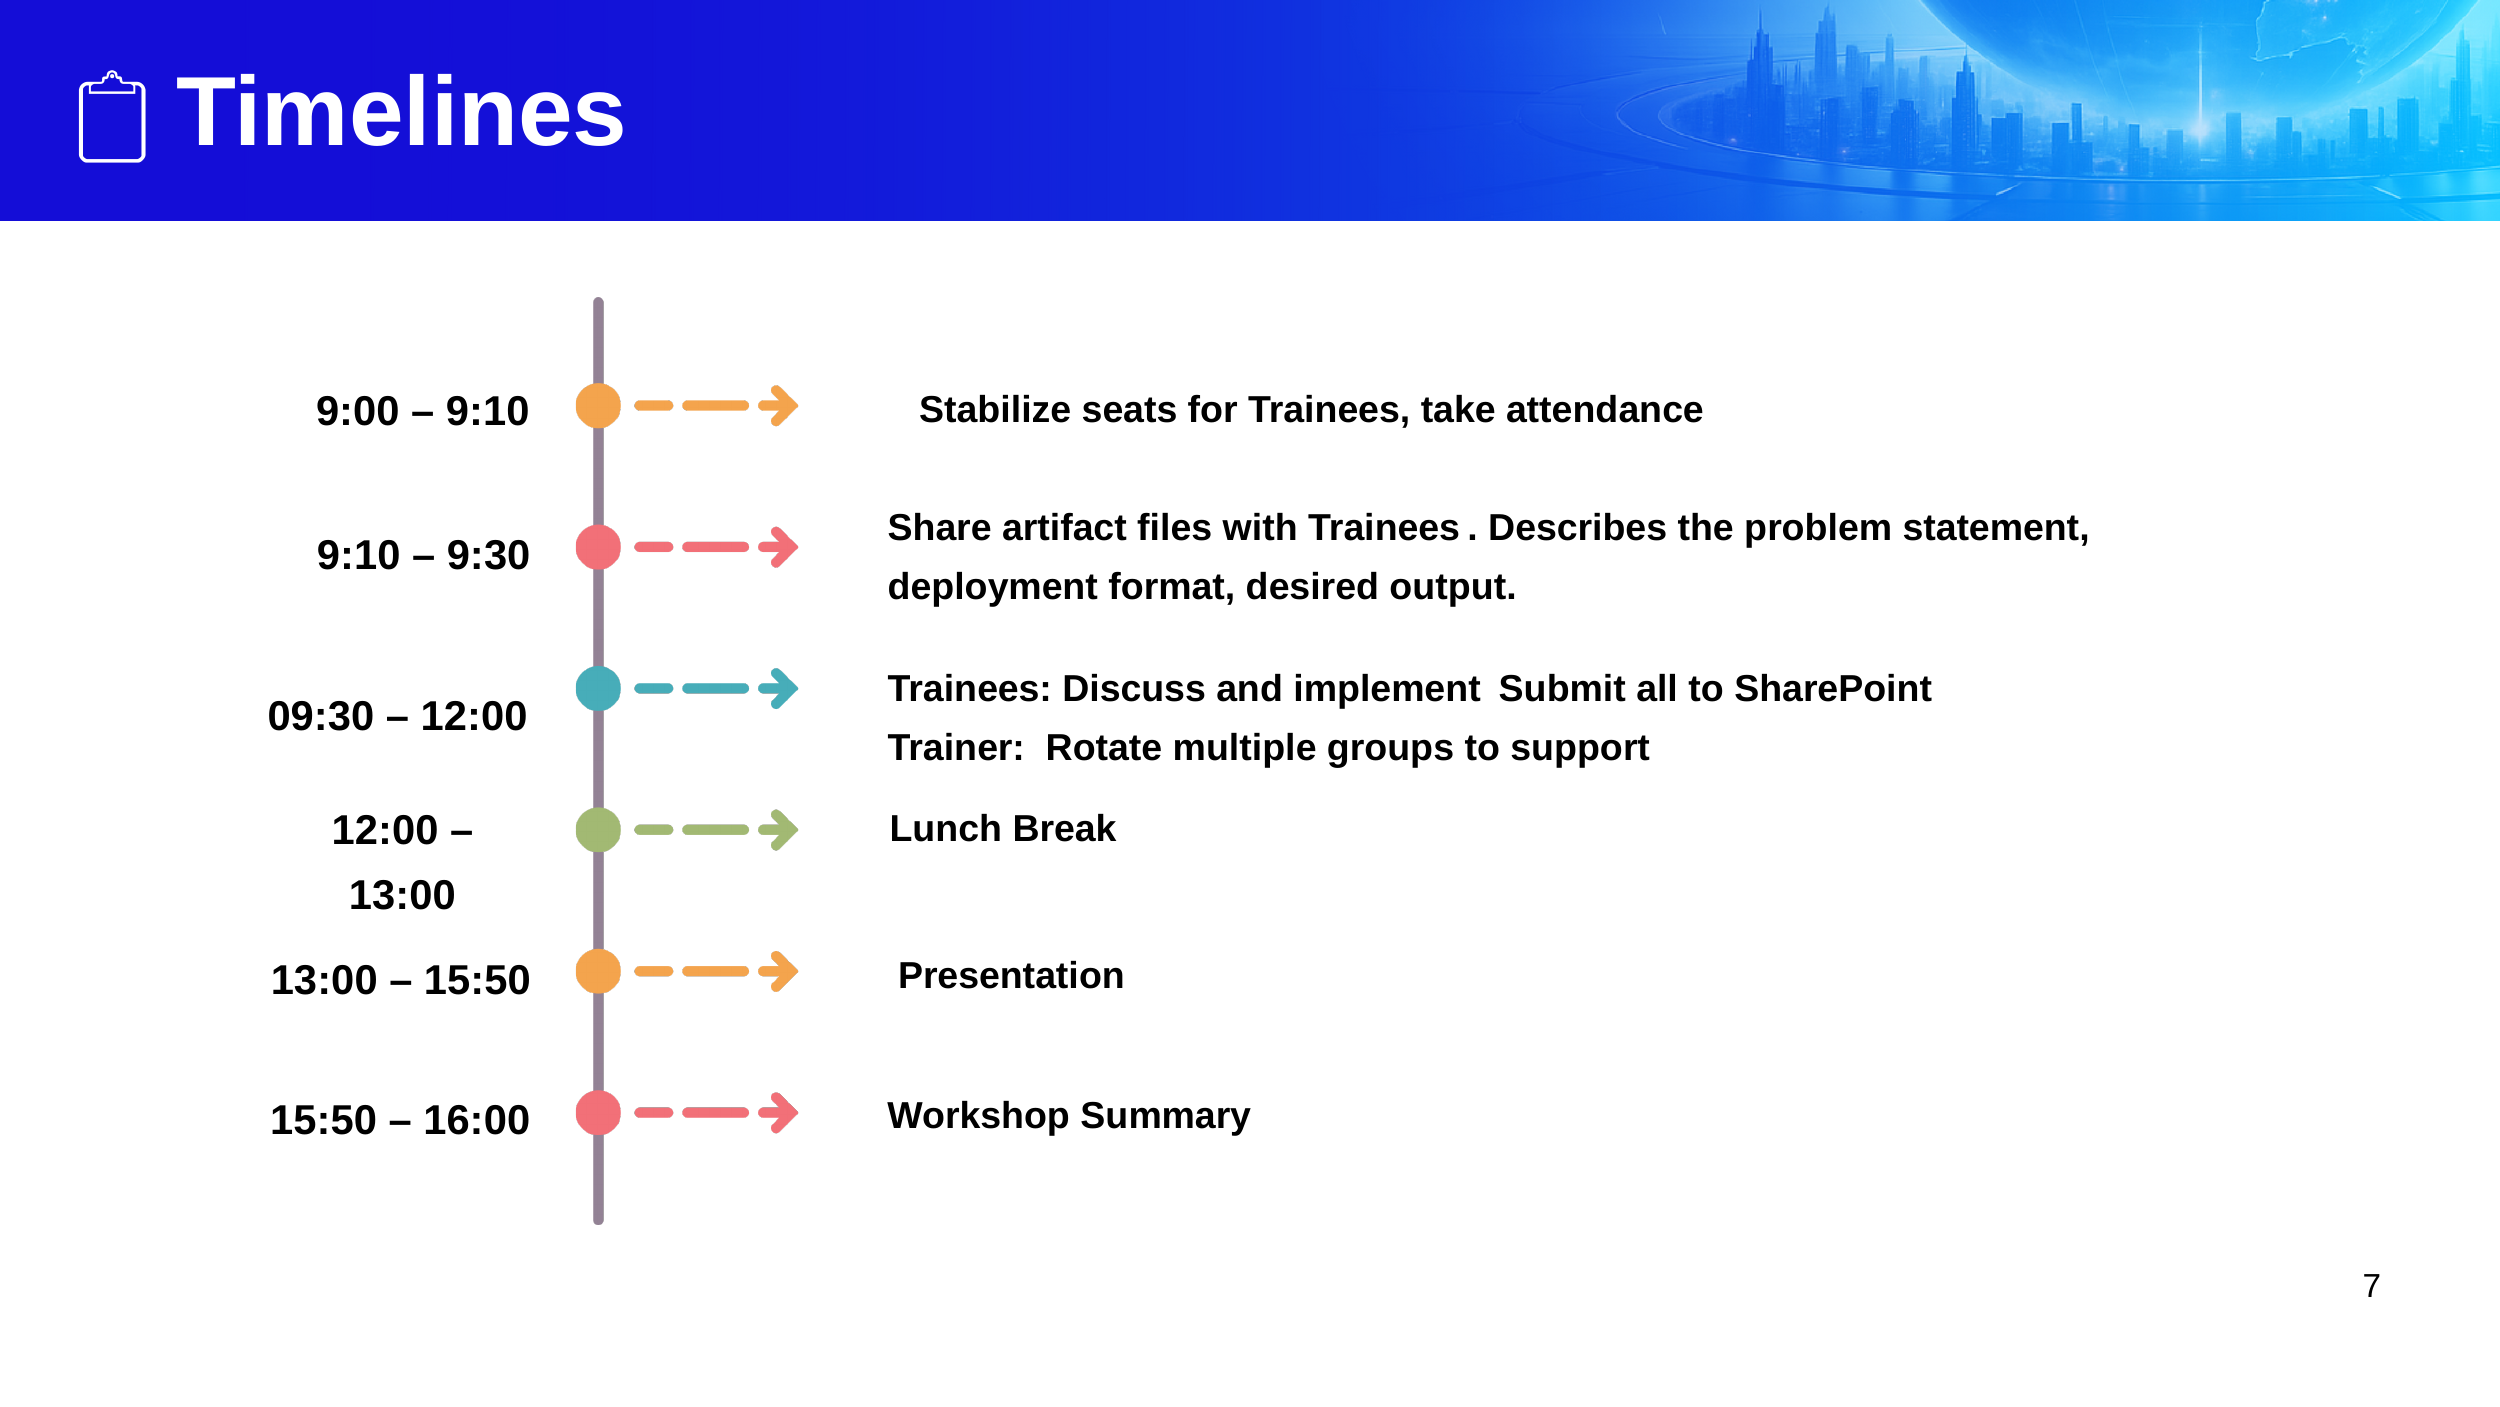

📋 Timelines

9:00 – 9:10
Stabilize seats for Trainees, take attendance
Share artifact files with Trainees . Describes the problem statement, deployment format, desired output.
9:10 – 9:30
Trainees: Discuss and implement  Submit all to SharePoint
Trainer:  Rotate multiple groups to support
09:30 – 12:00
12:00 – 13:00
 Lunch Break
13:00 – 15:50
Presentation
15:50 – 16:00
Workshop Summary
7